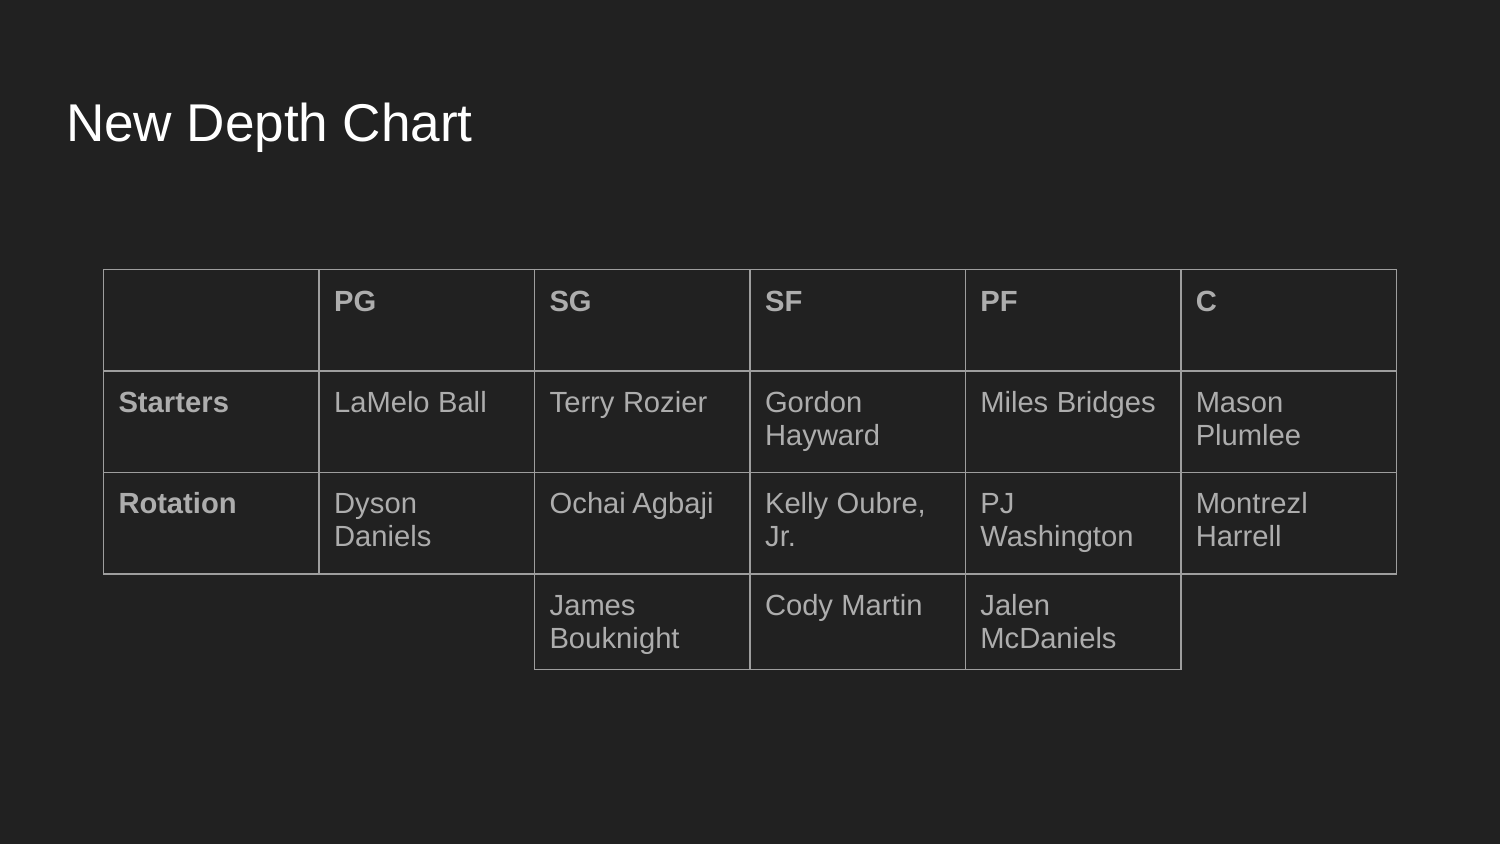

# New Depth Chart
|  | PG | SG | SF | PF | C |
| --- | --- | --- | --- | --- | --- |
| Starters | LaMelo Ball | Terry Rozier | Gordon Hayward | Miles Bridges | Mason Plumlee |
| Rotation | Dyson Daniels | Ochai Agbaji | Kelly Oubre, Jr. | PJ Washington | Montrezl Harrell |
| James Bouknight | Cody Martin | Jalen McDaniels |
| --- | --- | --- |